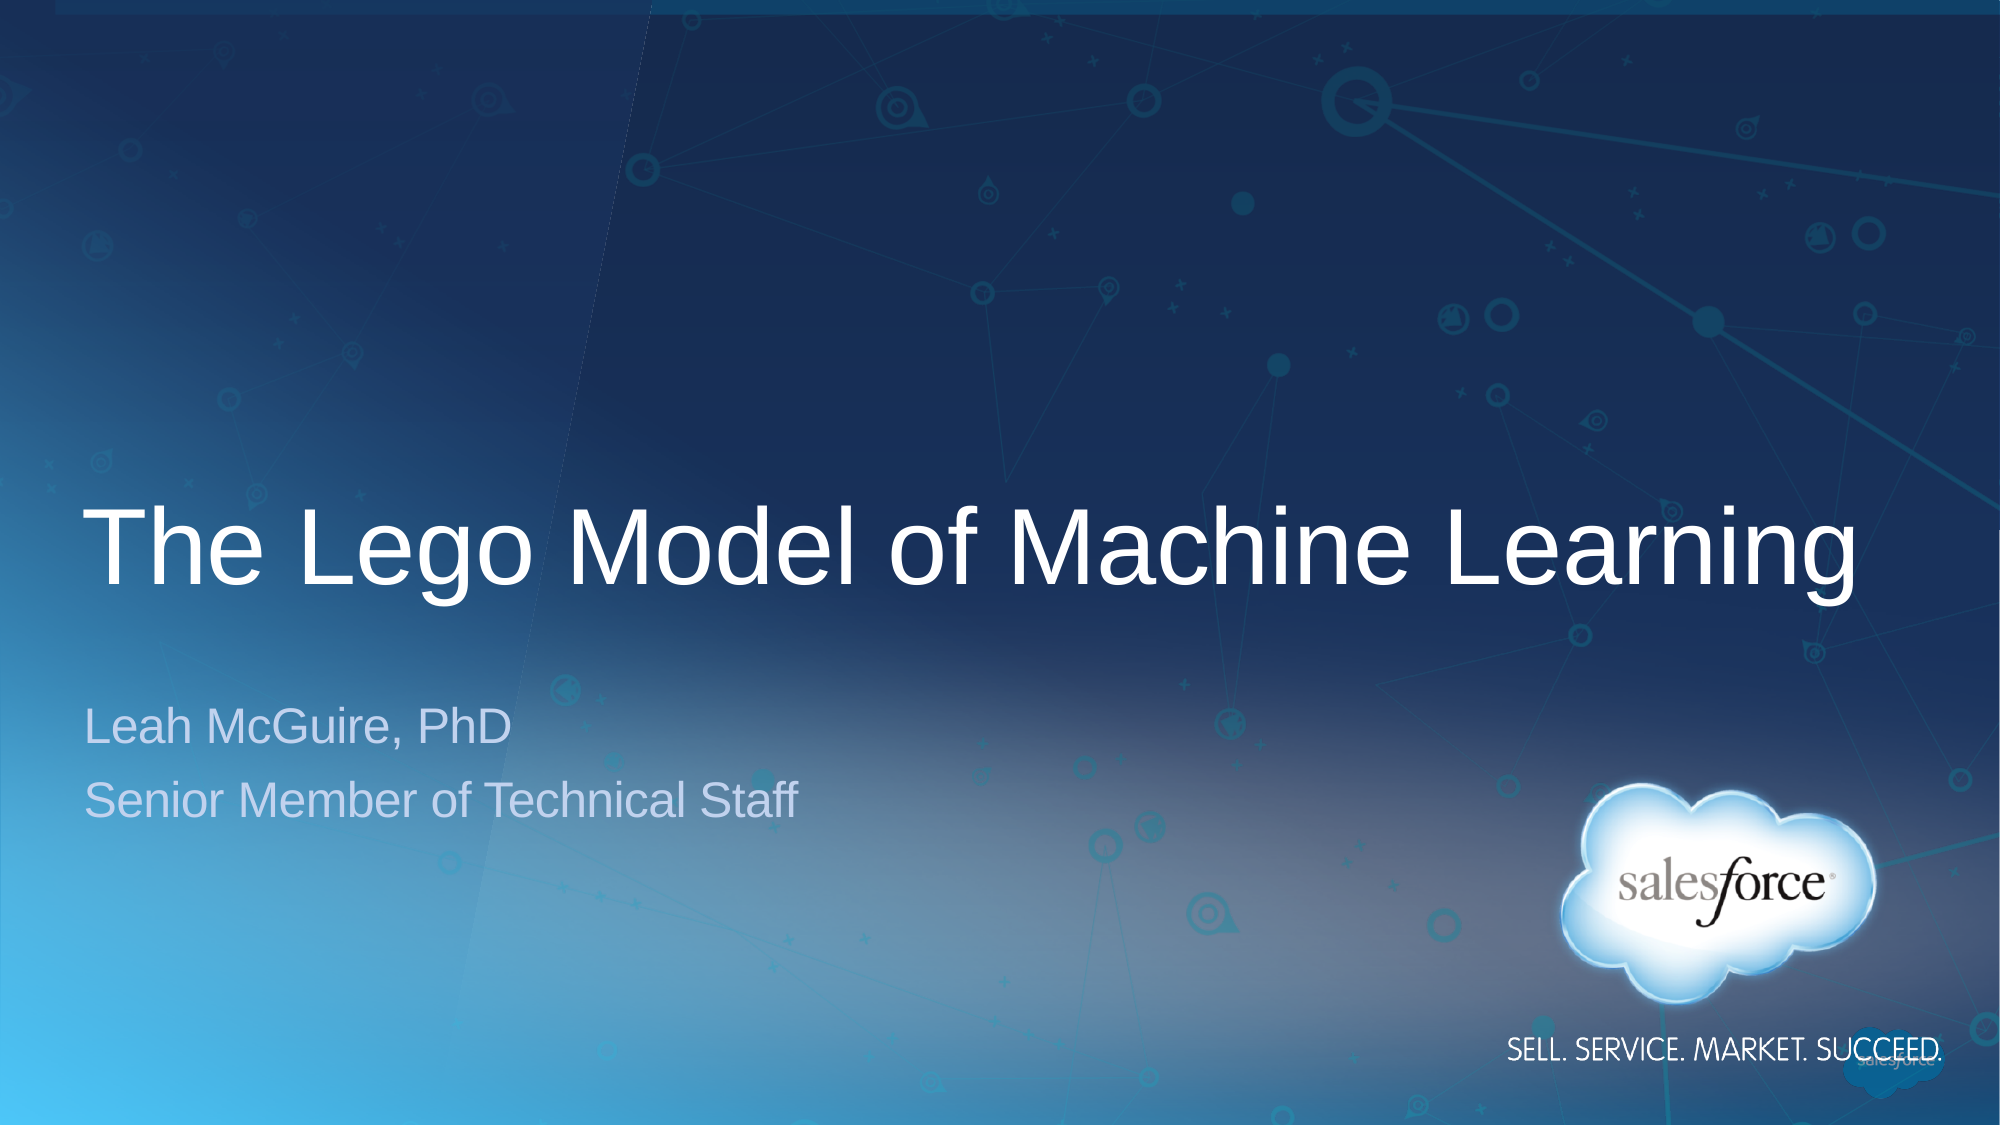

# The Lego Model of Machine Learning
Leah McGuire, PhD
Senior Member of Technical Staff